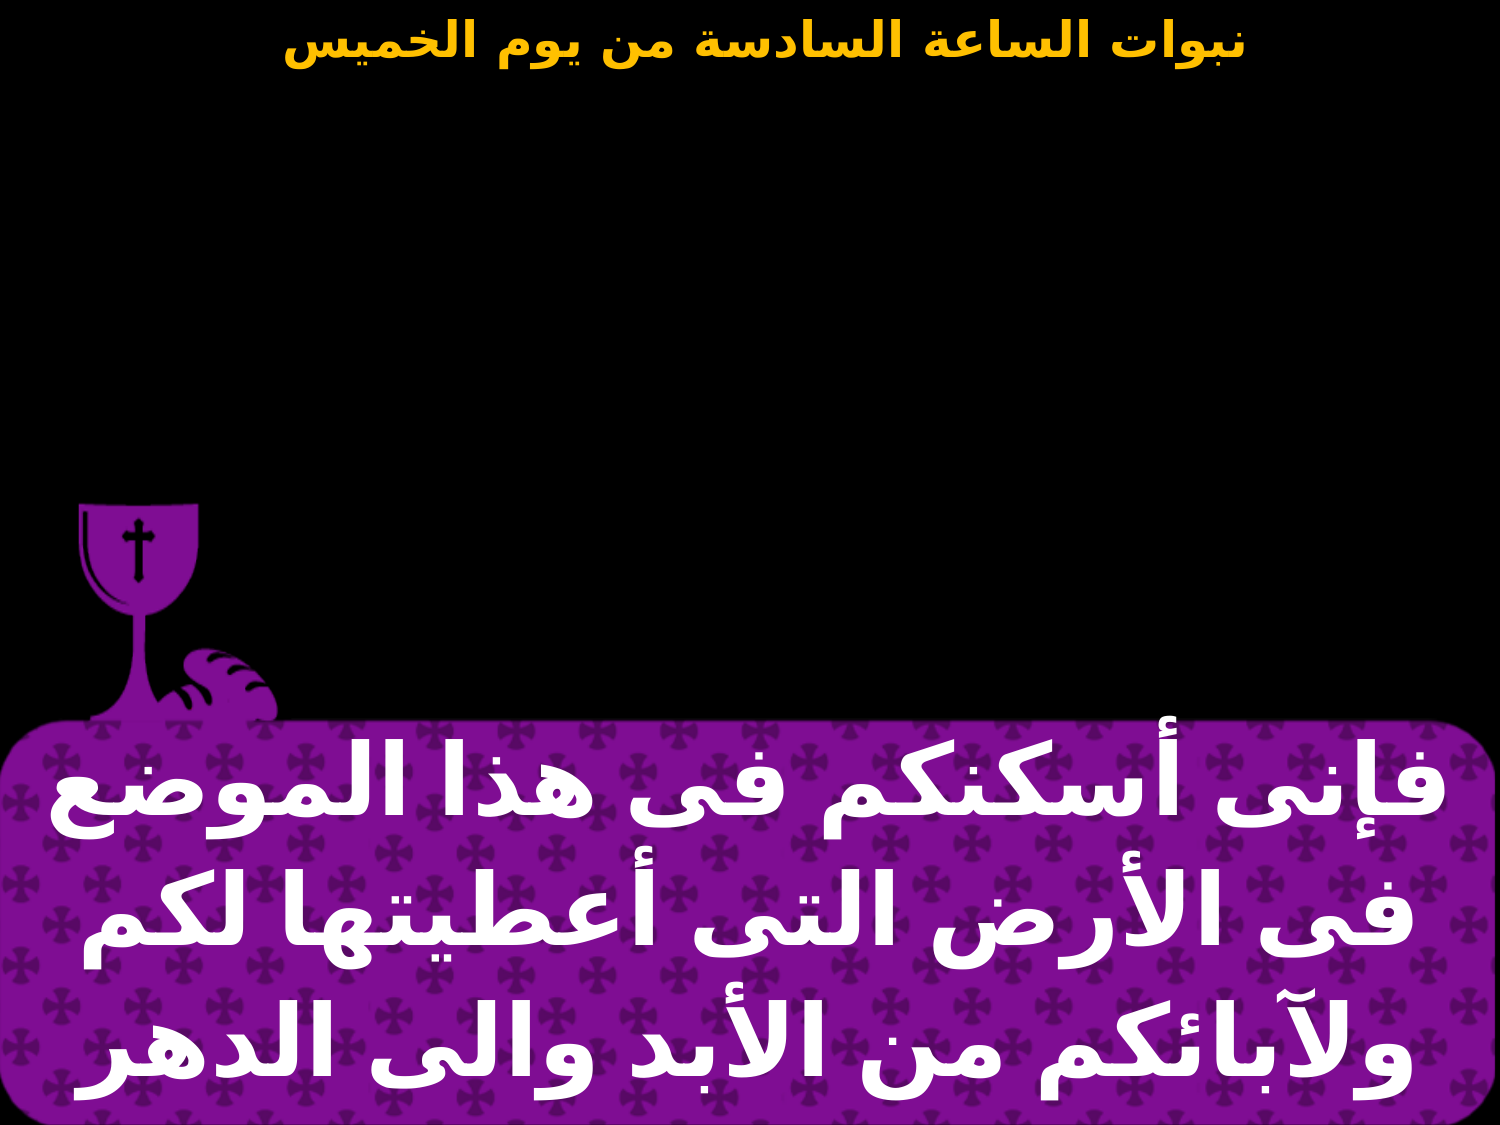

| فإنى أسكنكم فى هذا الموضع فى الأرض التى أعطيتها لكم ولآبائكم من الأبد والى الدهر |
| --- |